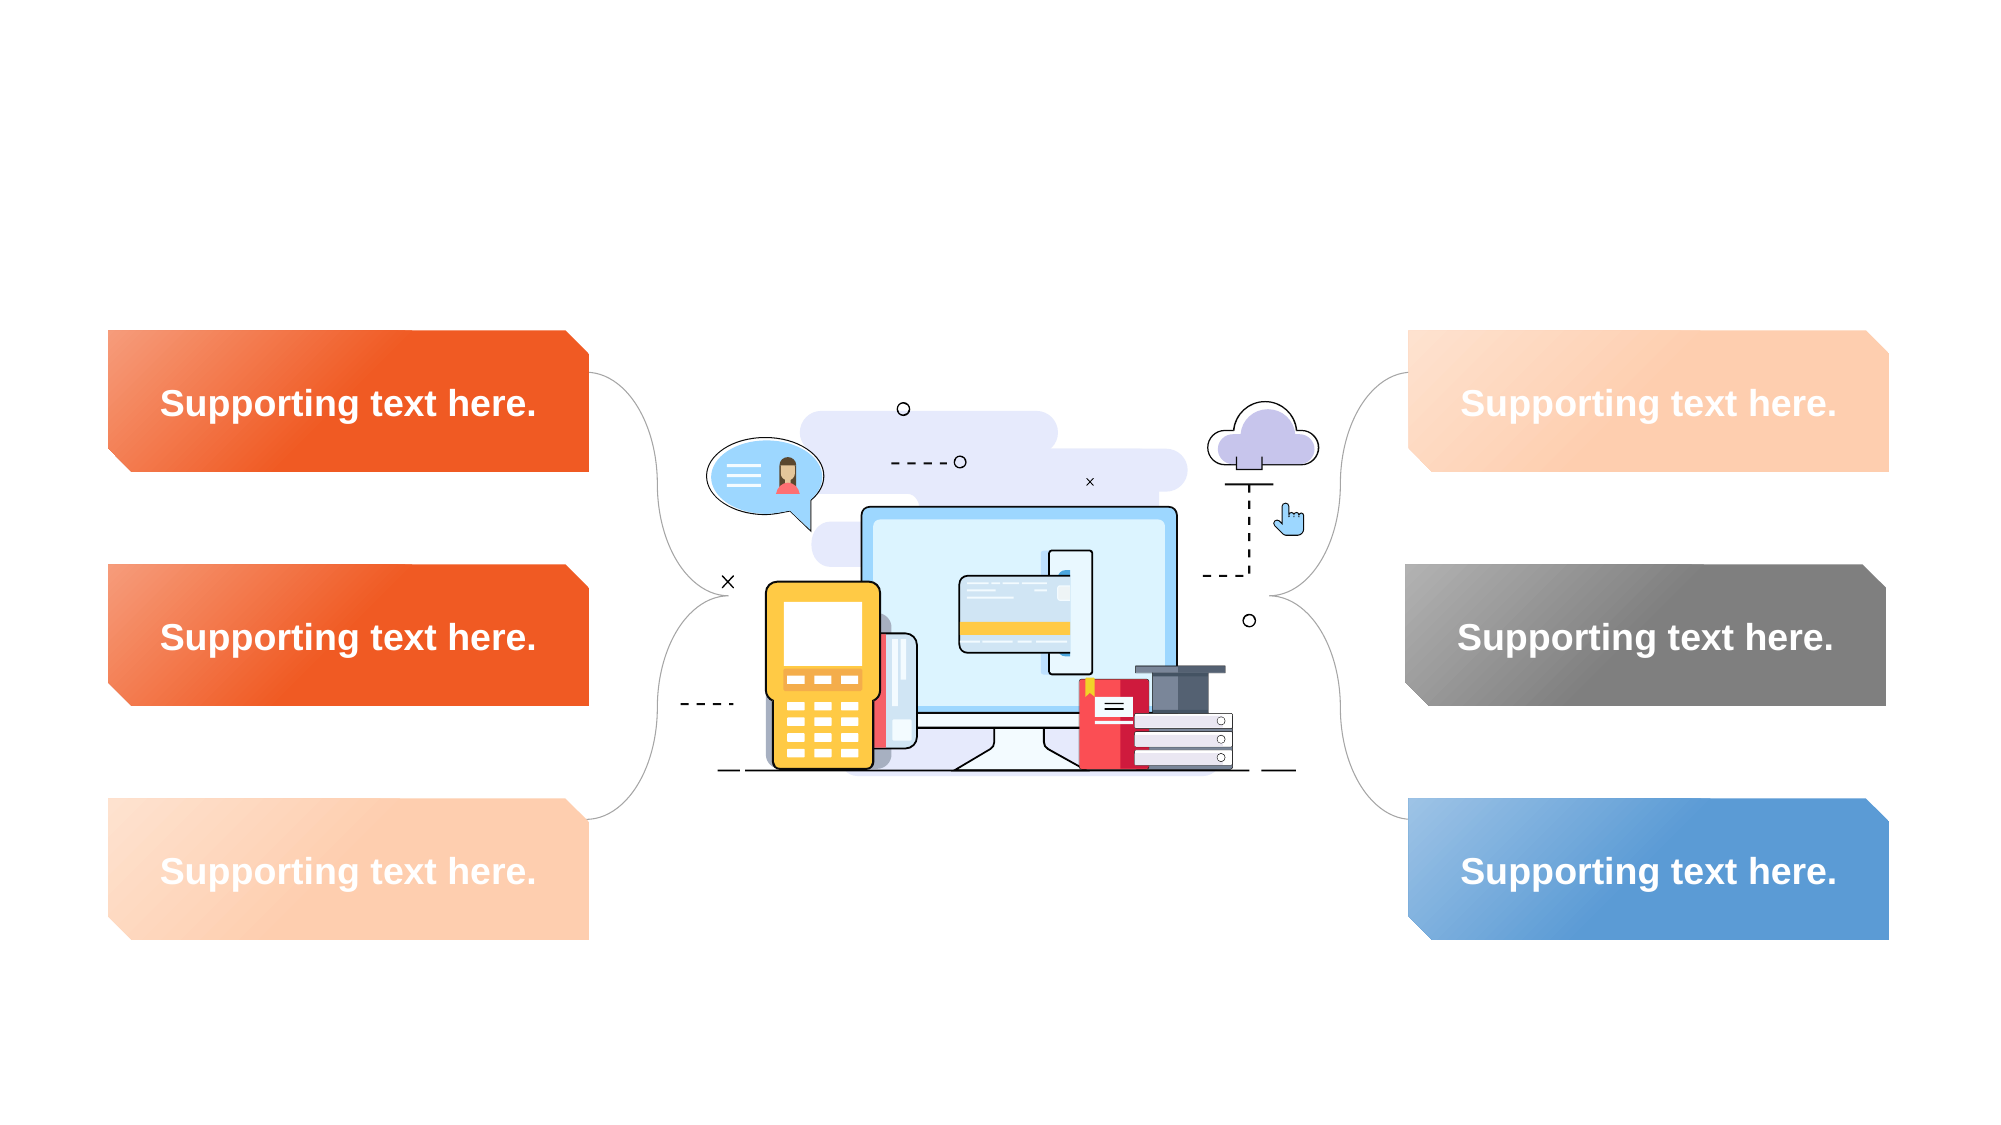

Supporting text here.
Supporting text here.

Supporting text here.
Supporting text here.
Supporting text here.
Supporting text here.